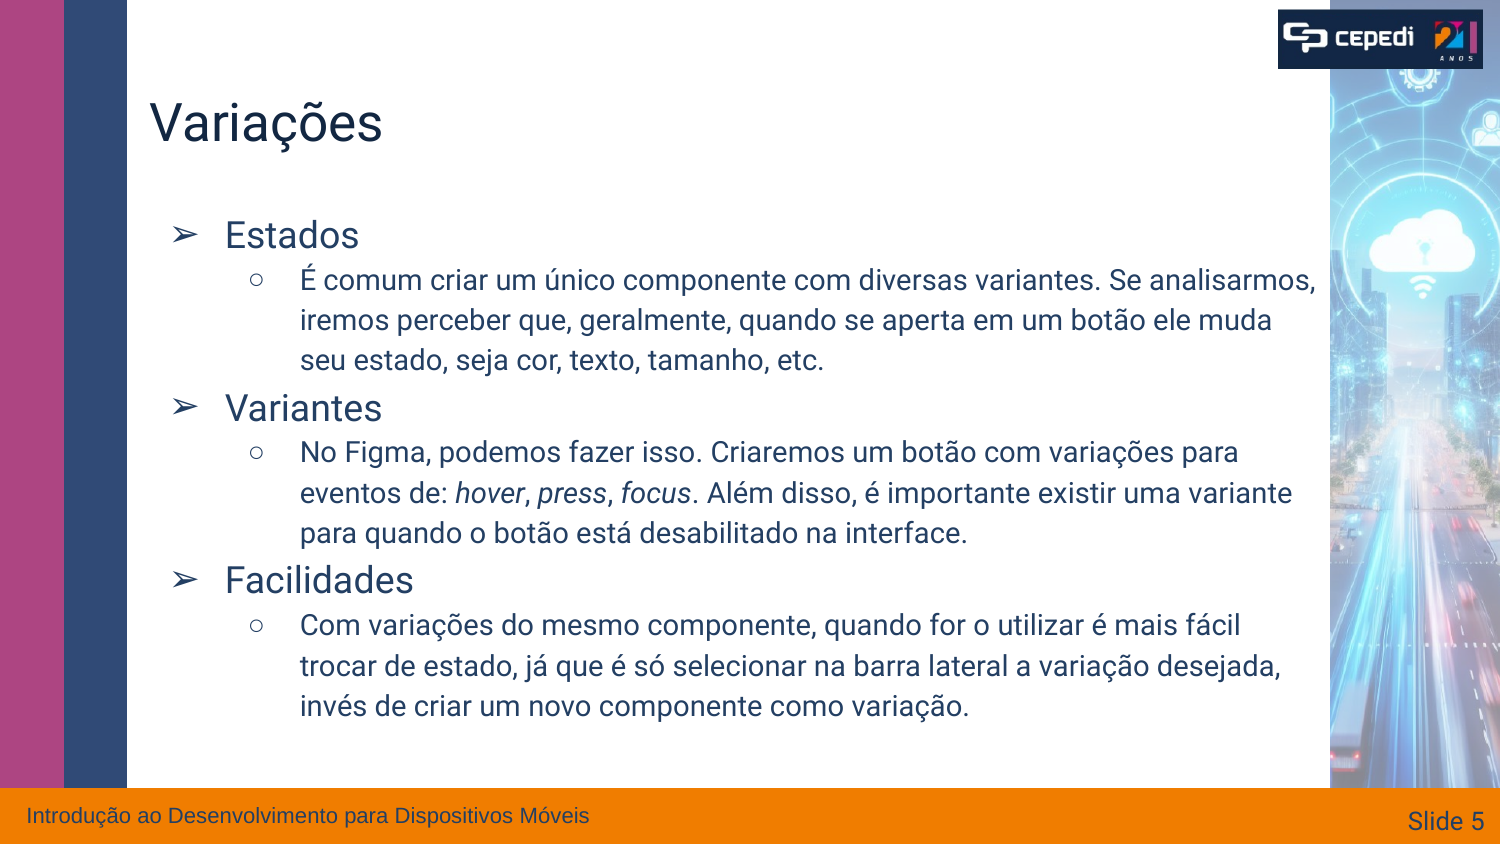

# Variações
Estados
É comum criar um único componente com diversas variantes. Se analisarmos, iremos perceber que, geralmente, quando se aperta em um botão ele muda seu estado, seja cor, texto, tamanho, etc.
Variantes
No Figma, podemos fazer isso. Criaremos um botão com variações para eventos de: hover, press, focus. Além disso, é importante existir uma variante para quando o botão está desabilitado na interface.
Facilidades
Com variações do mesmo componente, quando for o utilizar é mais fácil trocar de estado, já que é só selecionar na barra lateral a variação desejada, invés de criar um novo componente como variação.
Introdução ao Desenvolvimento para Dispositivos Móveis
Slide 5